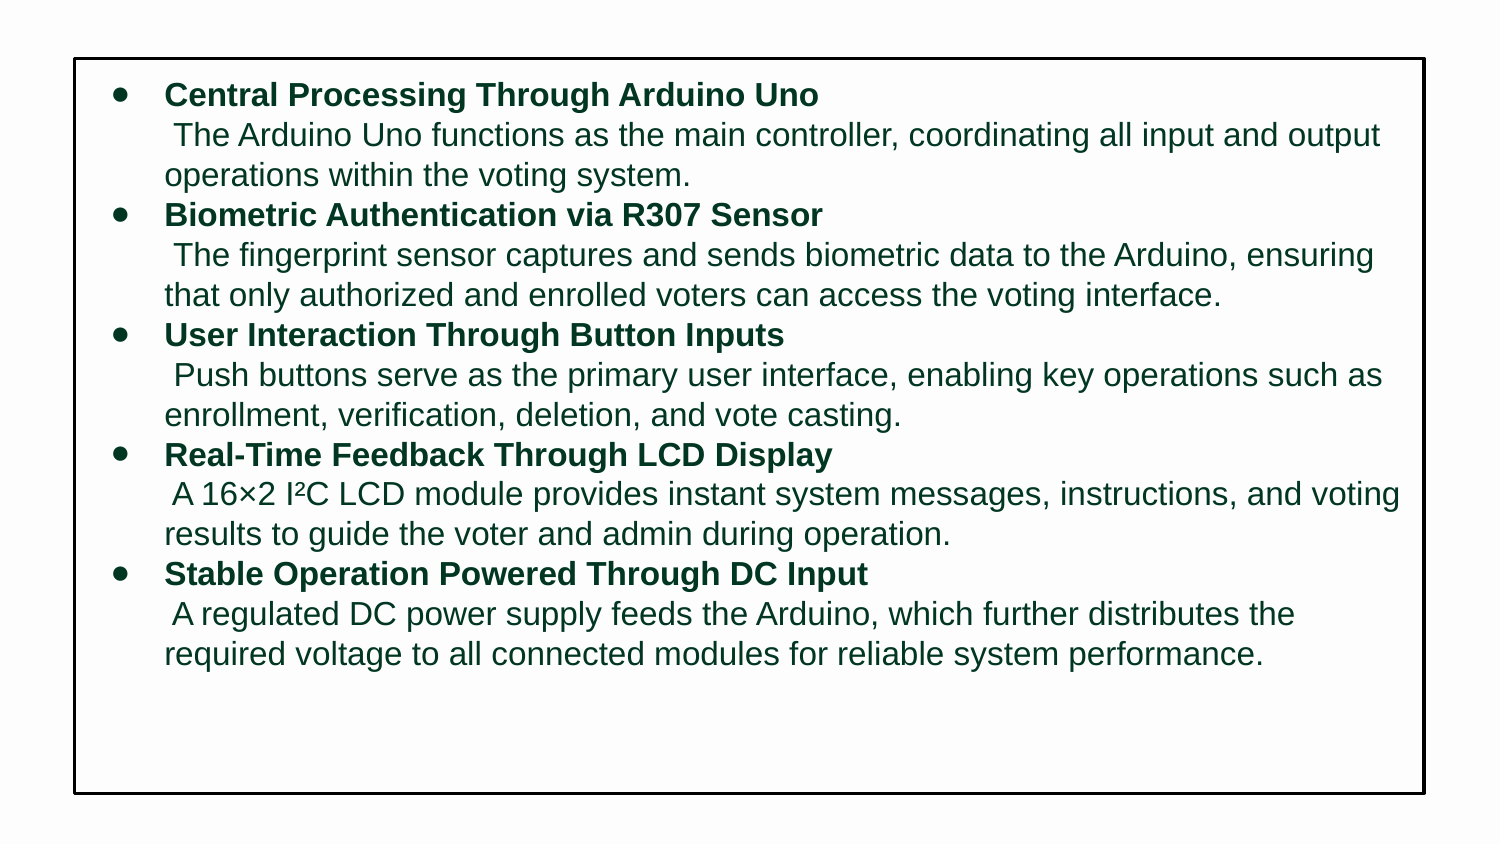

Central Processing Through Arduino Uno
 The Arduino Uno functions as the main controller, coordinating all input and output operations within the voting system.
Biometric Authentication via R307 Sensor
 The fingerprint sensor captures and sends biometric data to the Arduino, ensuring that only authorized and enrolled voters can access the voting interface.
User Interaction Through Button Inputs
 Push buttons serve as the primary user interface, enabling key operations such as enrollment, verification, deletion, and vote casting.
Real-Time Feedback Through LCD Display
 A 16×2 I²C LCD module provides instant system messages, instructions, and voting results to guide the voter and admin during operation.
Stable Operation Powered Through DC Input
 A regulated DC power supply feeds the Arduino, which further distributes the required voltage to all connected modules for reliable system performance.